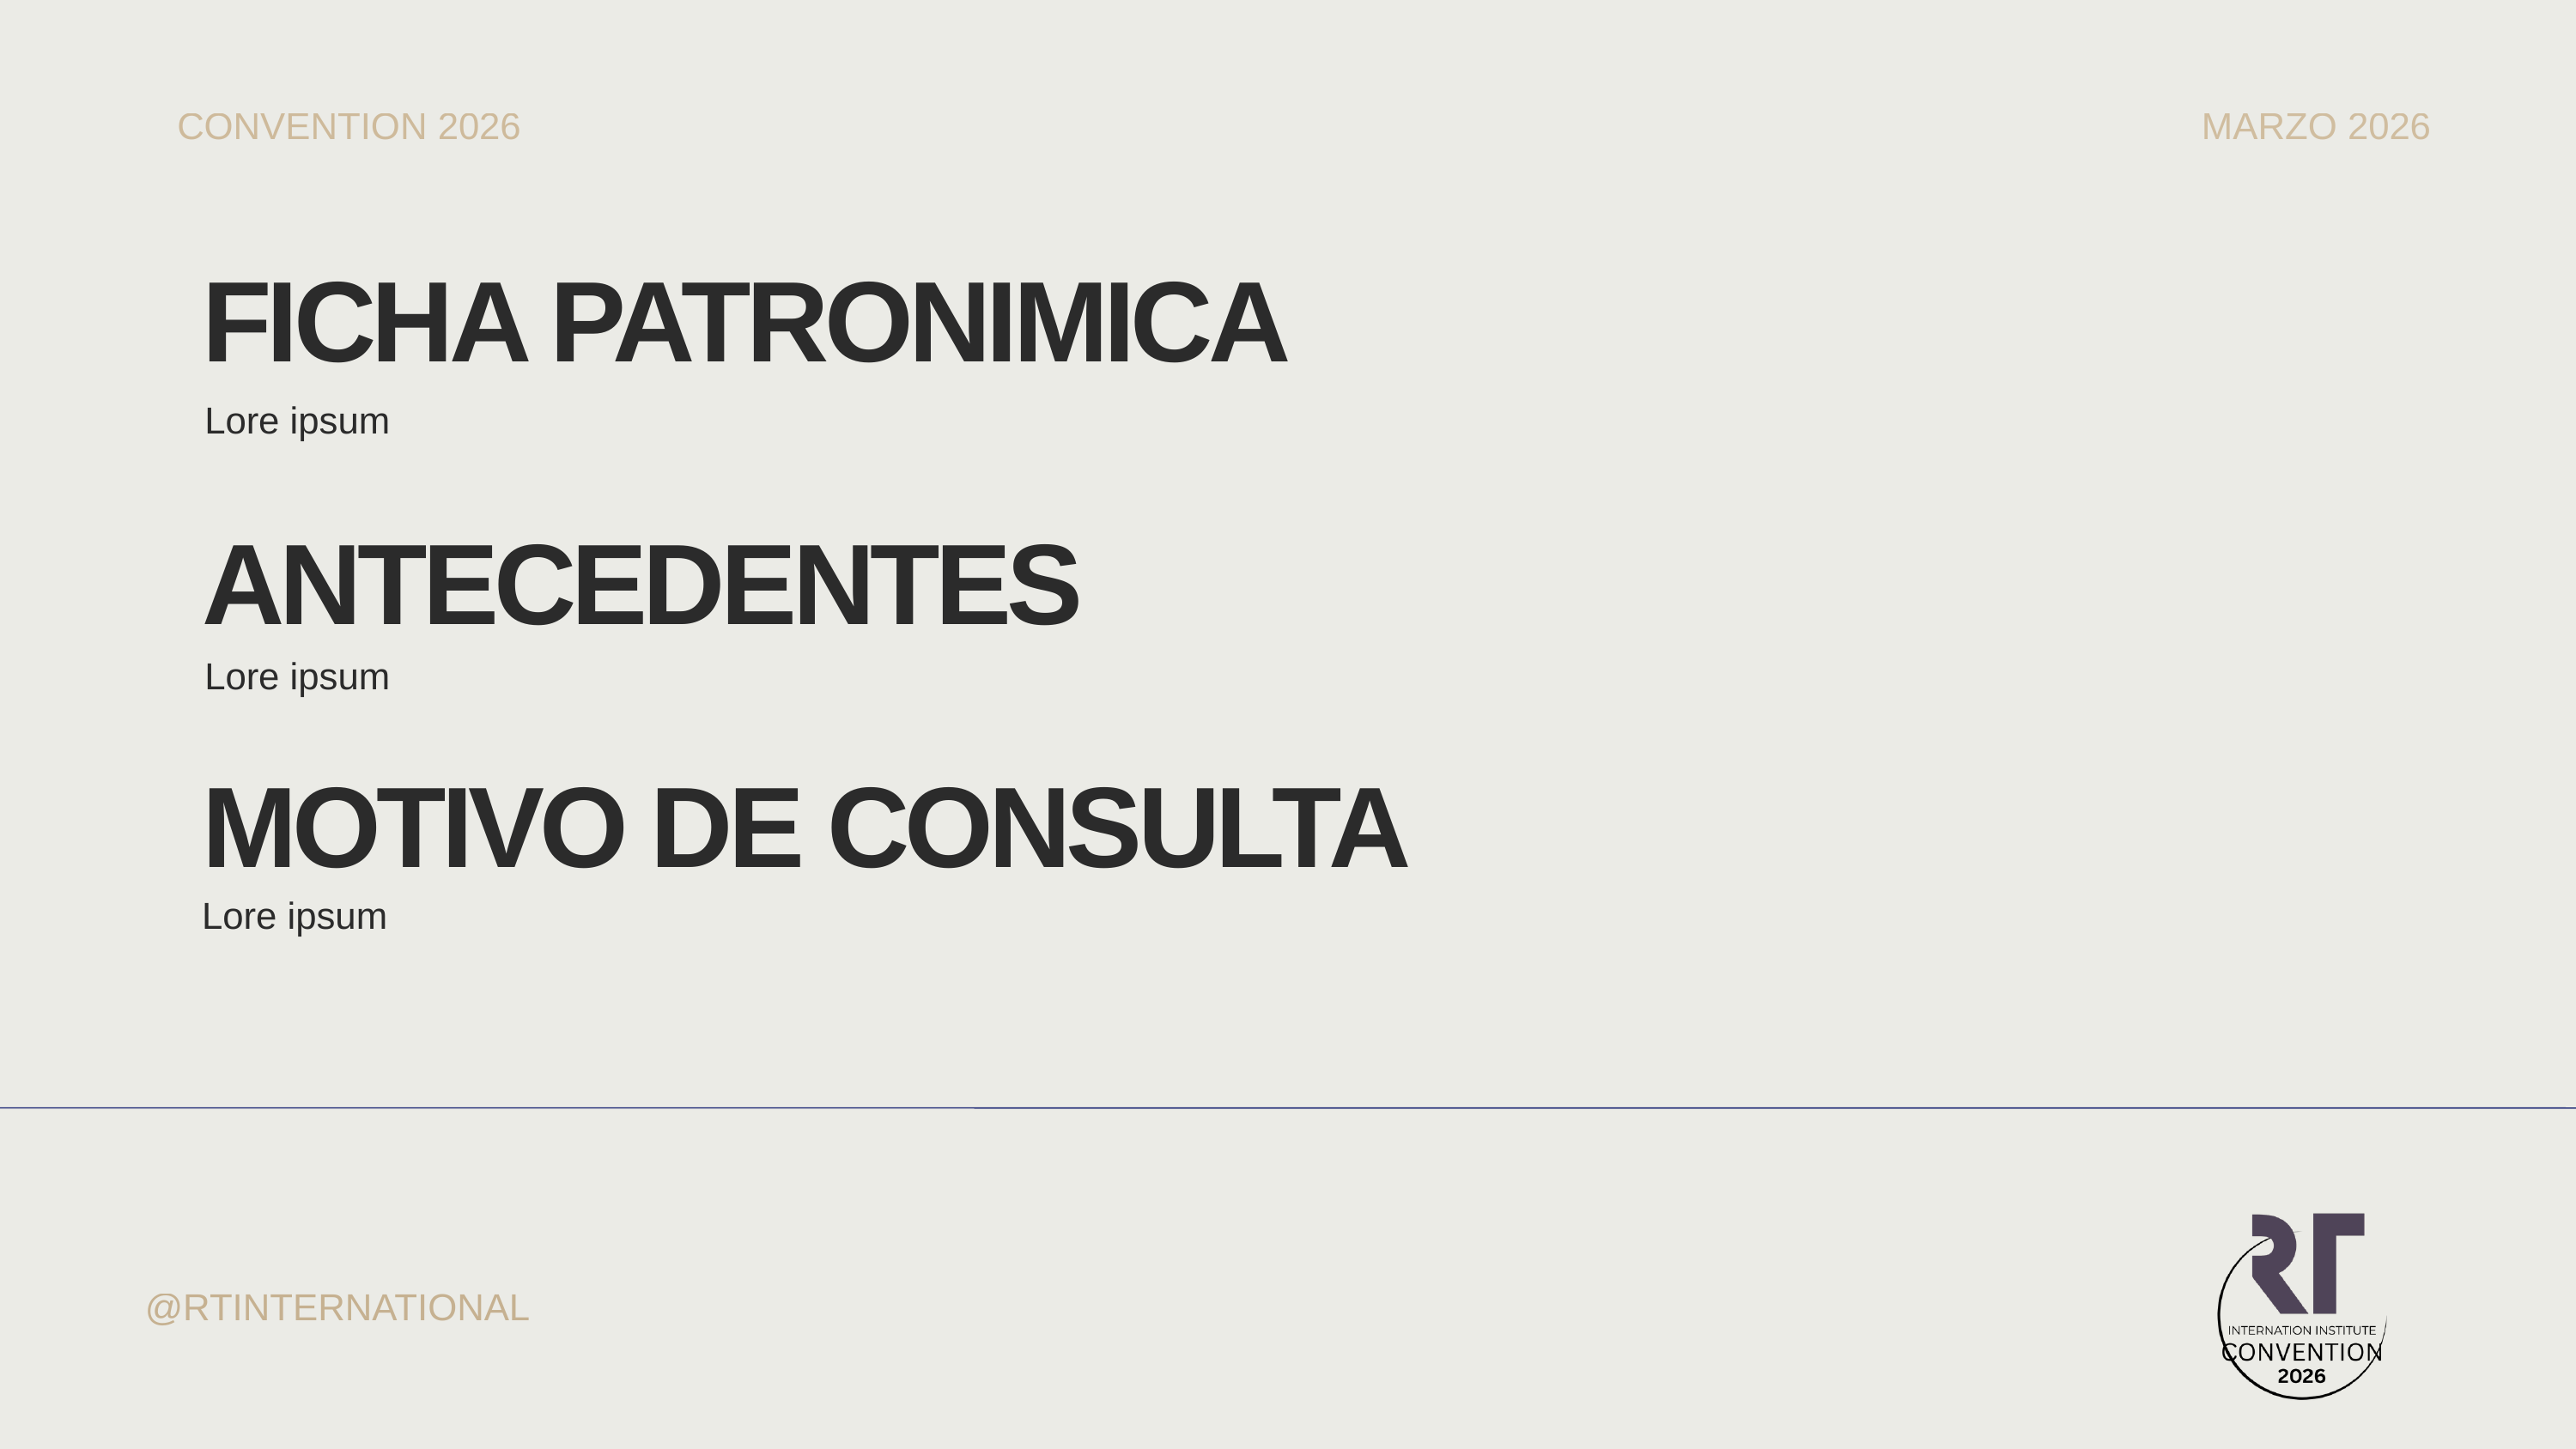

CONVENTION 2026
MARZO 2026
FICHA PATRONIMICA
Lore ipsum
ANTECEDENTES
Lore ipsum
MOTIVO DE CONSULTA
Lore ipsum

@RTINTERNATIONAL